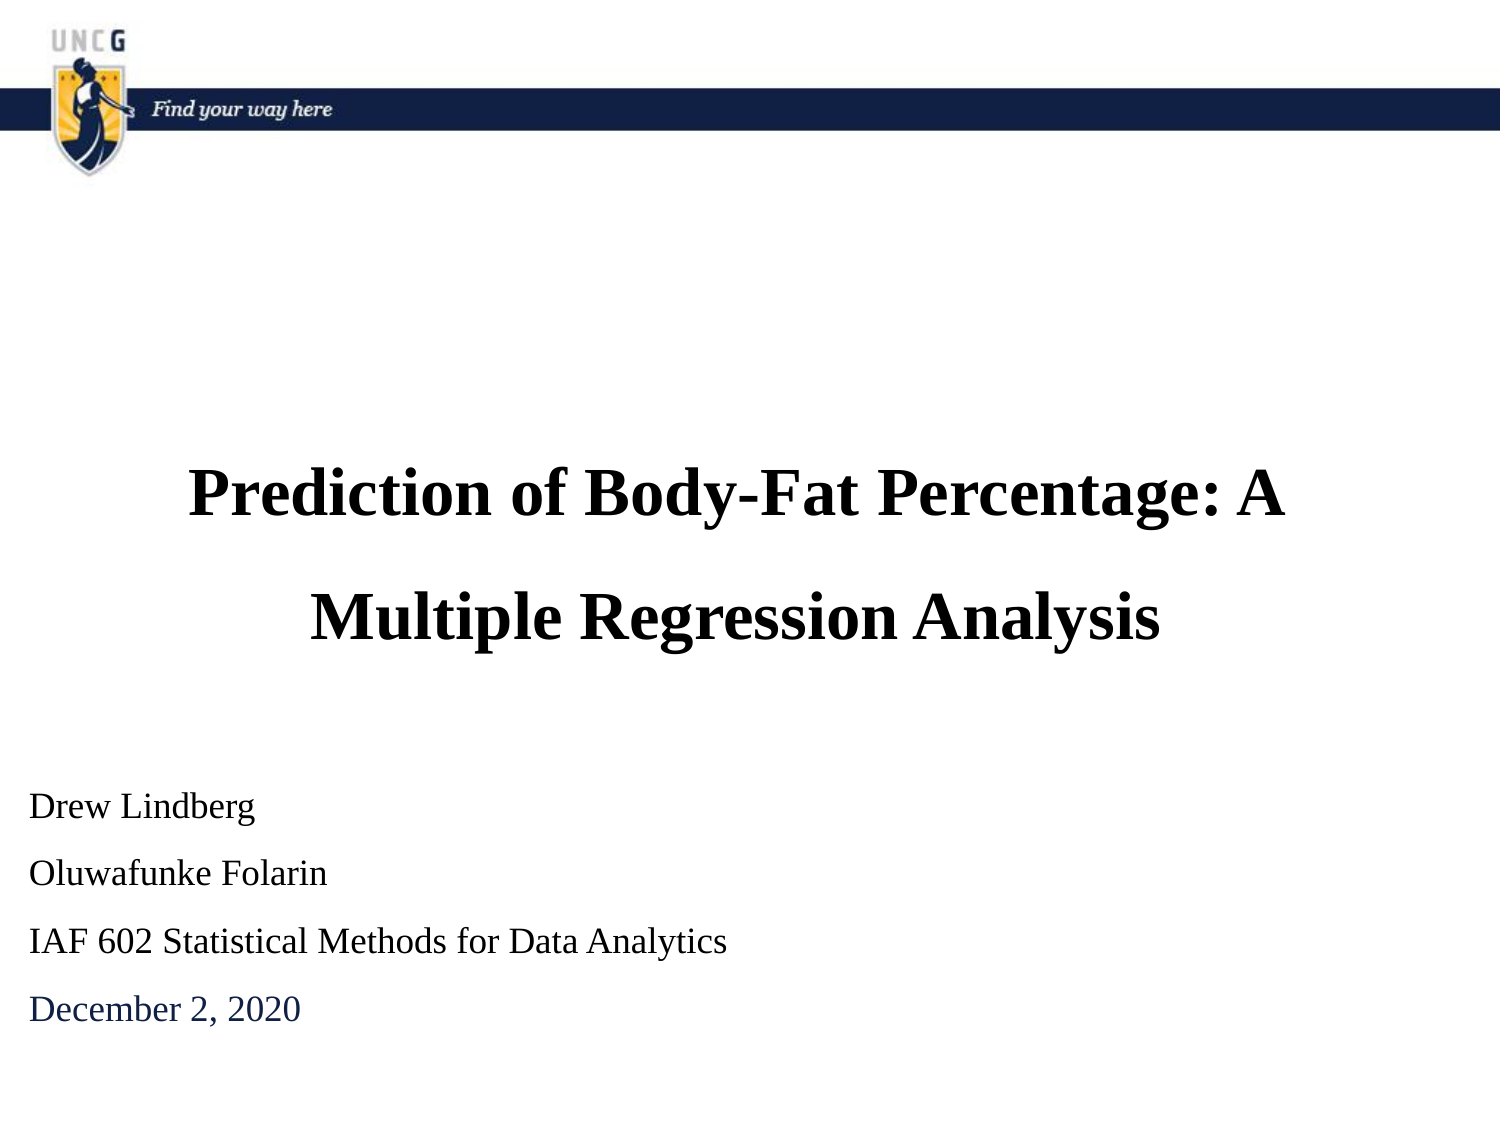

# Prediction of Body-Fat Percentage: A Multiple Regression Analysis

Drew Lindberg
Oluwafunke Folarin
IAF 602 Statistical Methods for Data Analytics
December 2, 2020